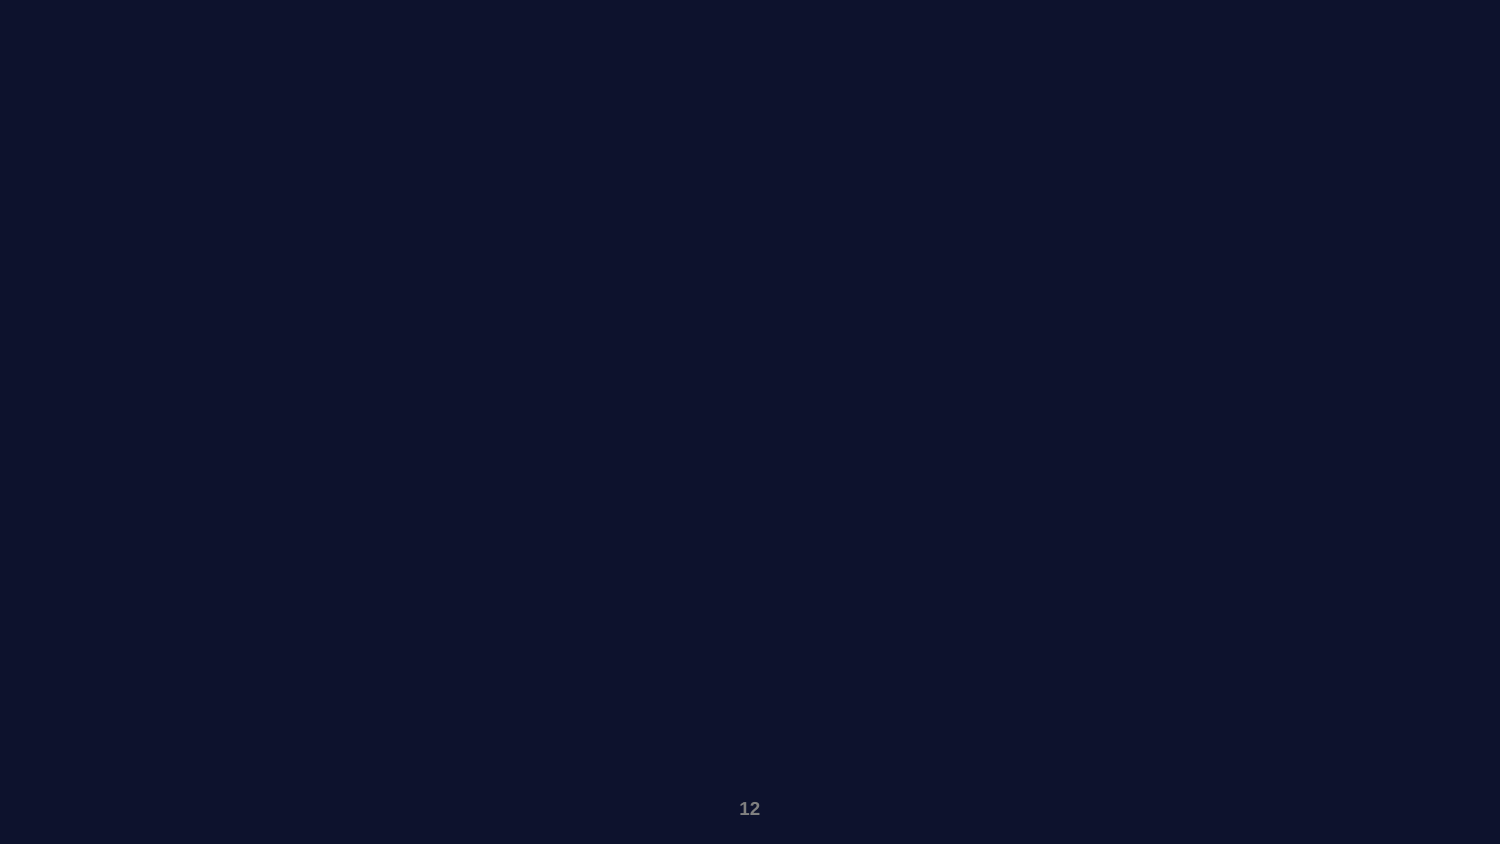

Image Classification

 - ML vs DL
 - Data : MNIST